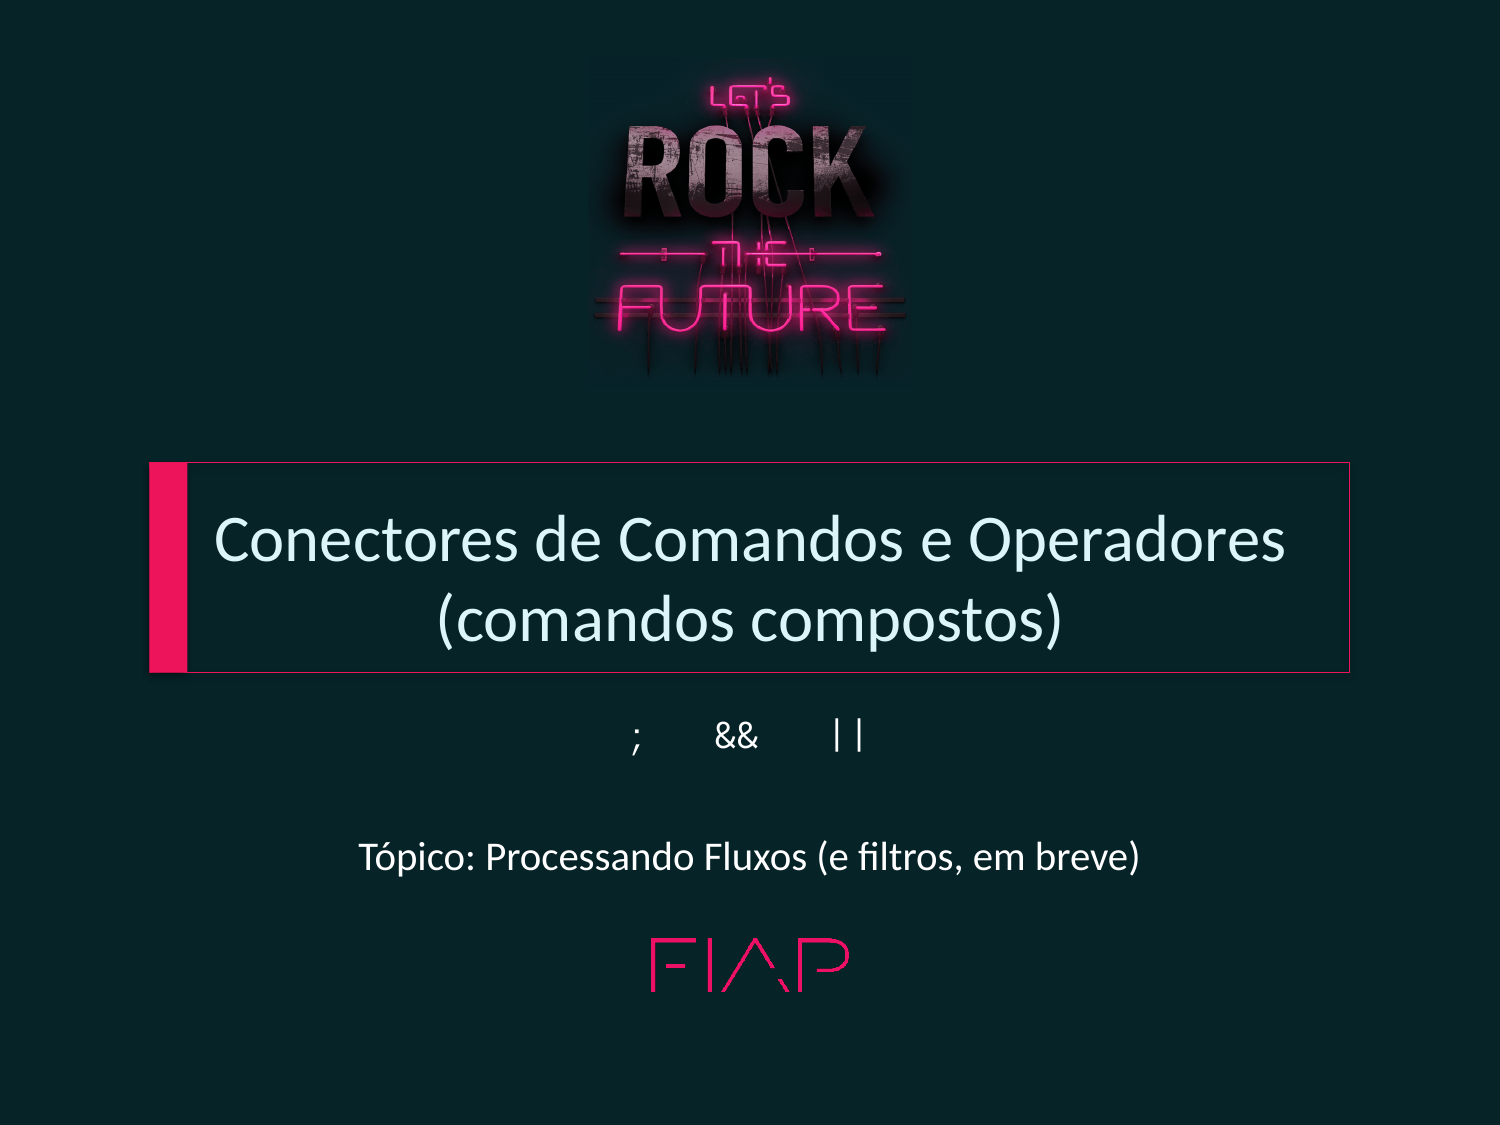

# Conectores de Comandos e Operadores (comandos compostos)
;   &&   ||

Tópico: Processando Fluxos (e filtros, em breve)